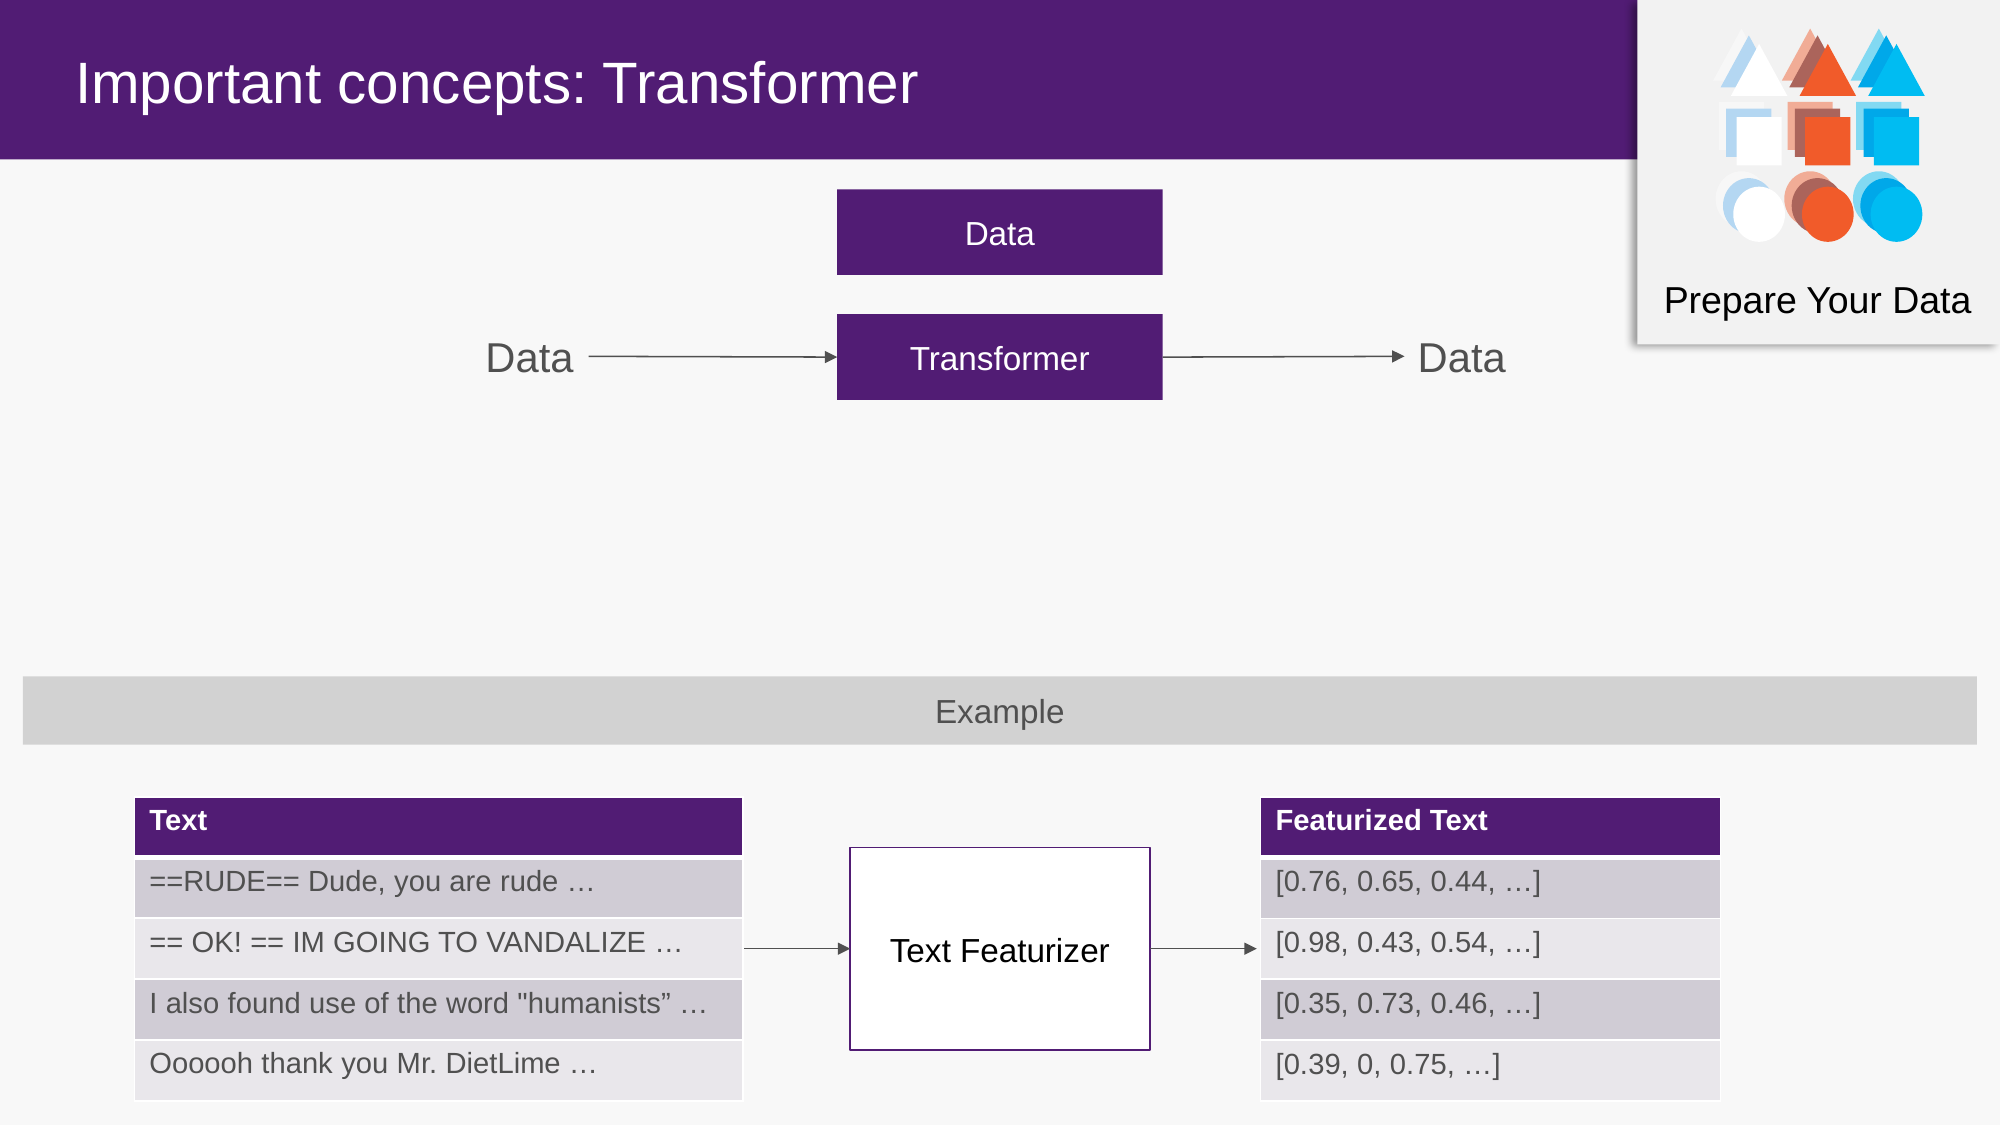

Important concepts: Transformer

Data
Prepare Your Data
Transformer
Data
Data
Example
| Text |
| --- |
| ==RUDE== Dude, you are rude … |
| == OK! == IM GOING TO VANDALIZE … |
| I also found use of the word "humanists” … |
| Oooooh thank you Mr. DietLime … |
| Featurized Text |
| --- |
| [0.76, 0.65, 0.44, …] |
| [0.98, 0.43, 0.54, …] |
| [0.35, 0.73, 0.46, …] |
| [0.39, 0, 0.75, …] |
Text Featurizer